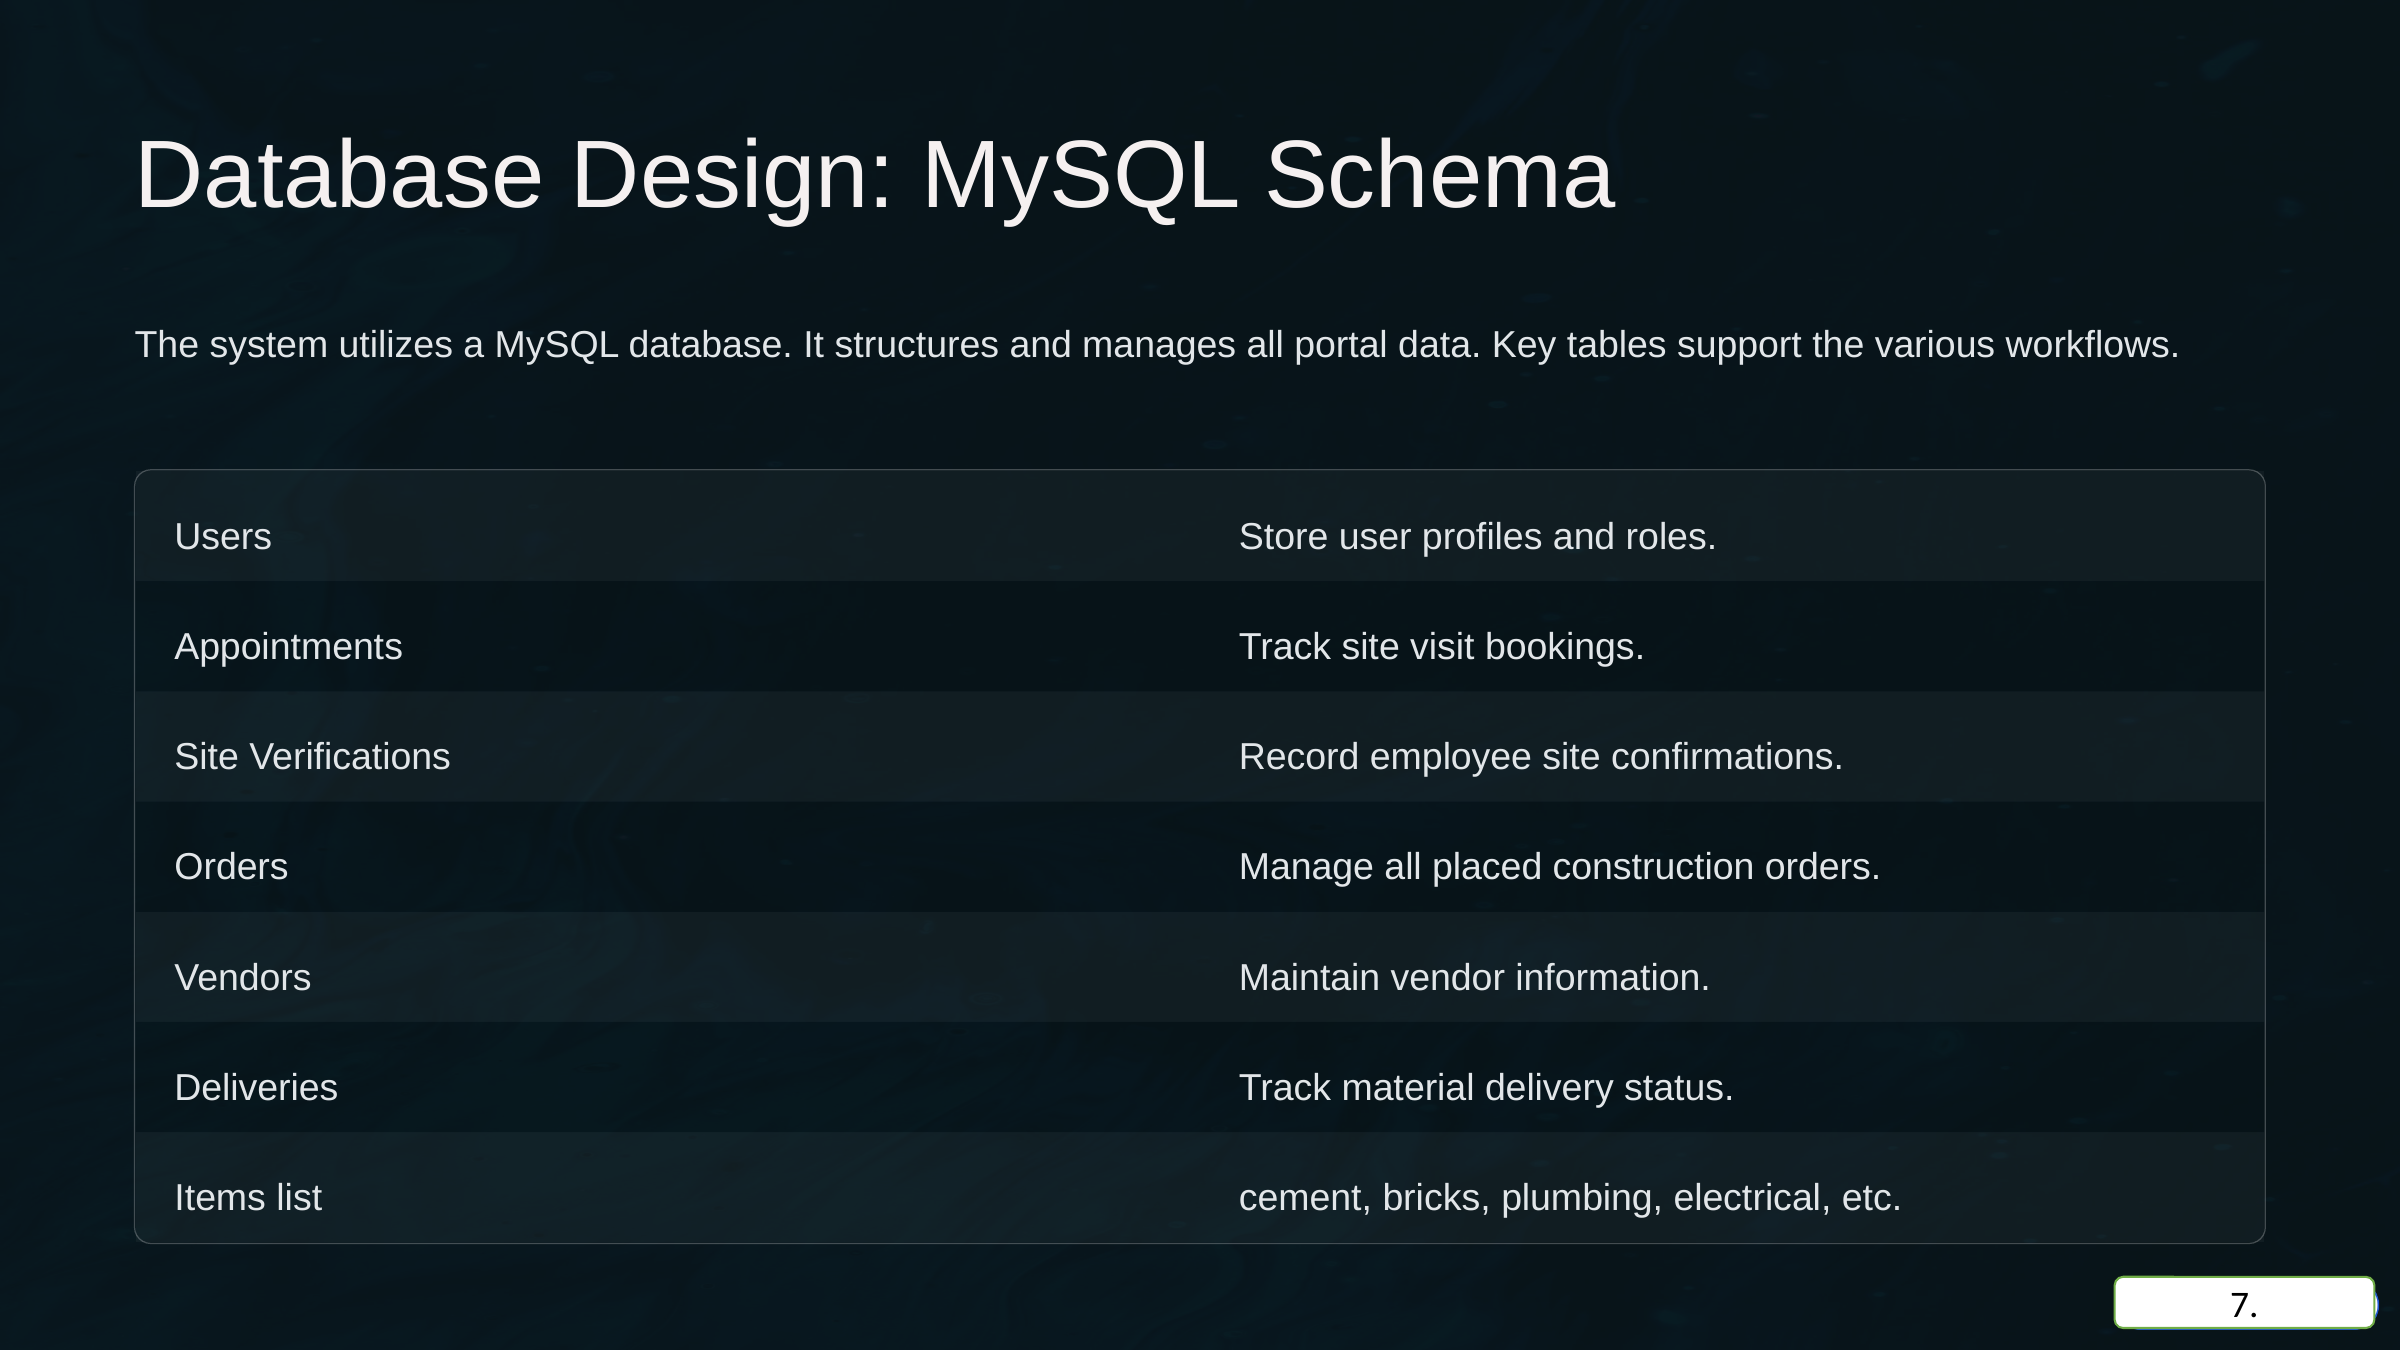

Database Design: MySQL Schema
The system utilizes a MySQL database. It structures and manages all portal data. Key tables support the various workflows.

Users
Store user profiles and roles.

Appointments
Track site visit bookings.

Site Verifications
Record employee site confirmations.

Orders
Manage all placed construction orders.

Vendors
Maintain vendor information.

Deliveries
Track material delivery status.

Items list
cement, bricks, plumbing, electrical, etc.
7.